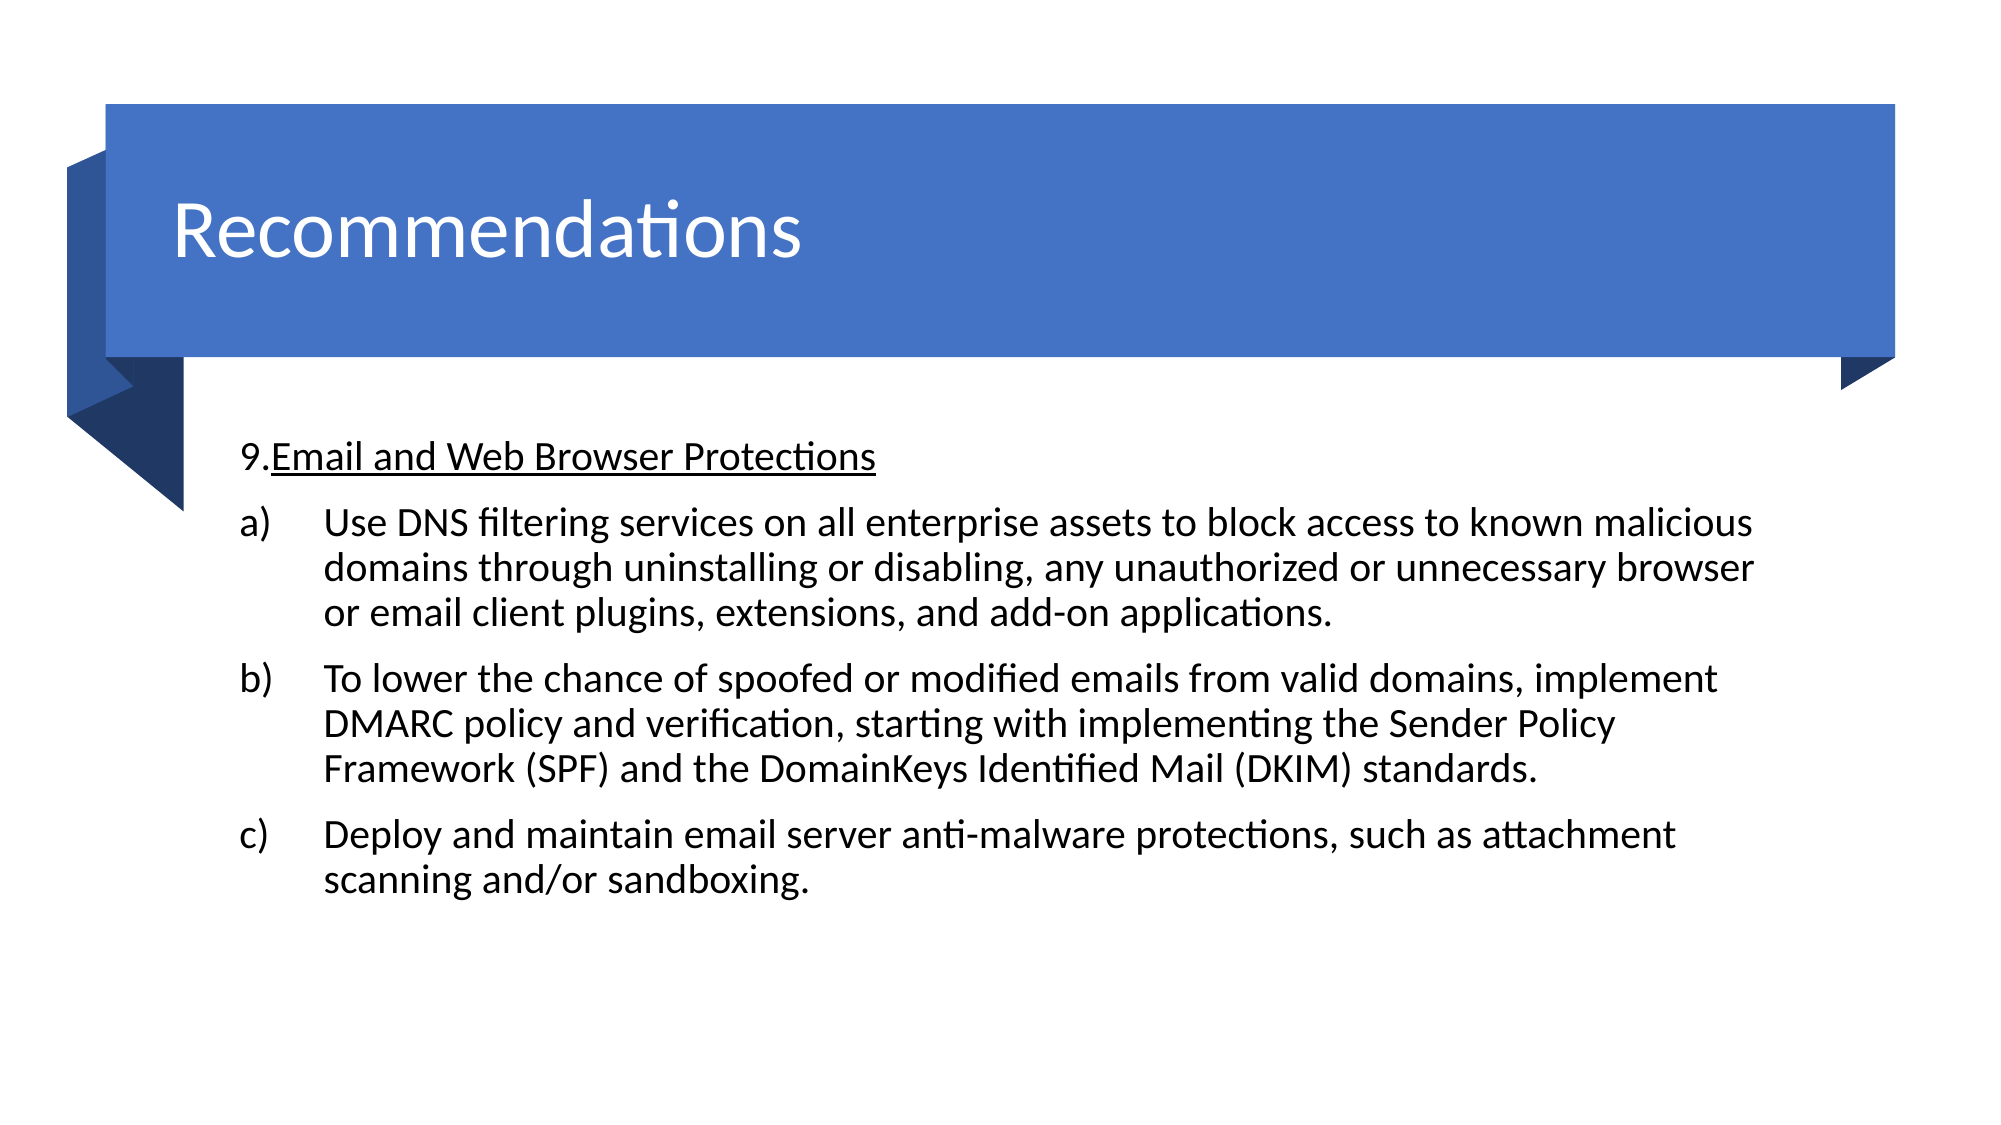

# Recommendations

9.Email and Web Browser Protections
Use DNS filtering services on all enterprise assets to block access to known malicious domains through uninstalling or disabling, any unauthorized or unnecessary browser or email client plugins, extensions, and add-on applications.
To lower the chance of spoofed or modified emails from valid domains, implement DMARC policy and verification, starting with implementing the Sender Policy Framework (SPF) and the DomainKeys Identified Mail (DKIM) standards.
Deploy and maintain email server anti-malware protections, such as attachment scanning and/or sandboxing.